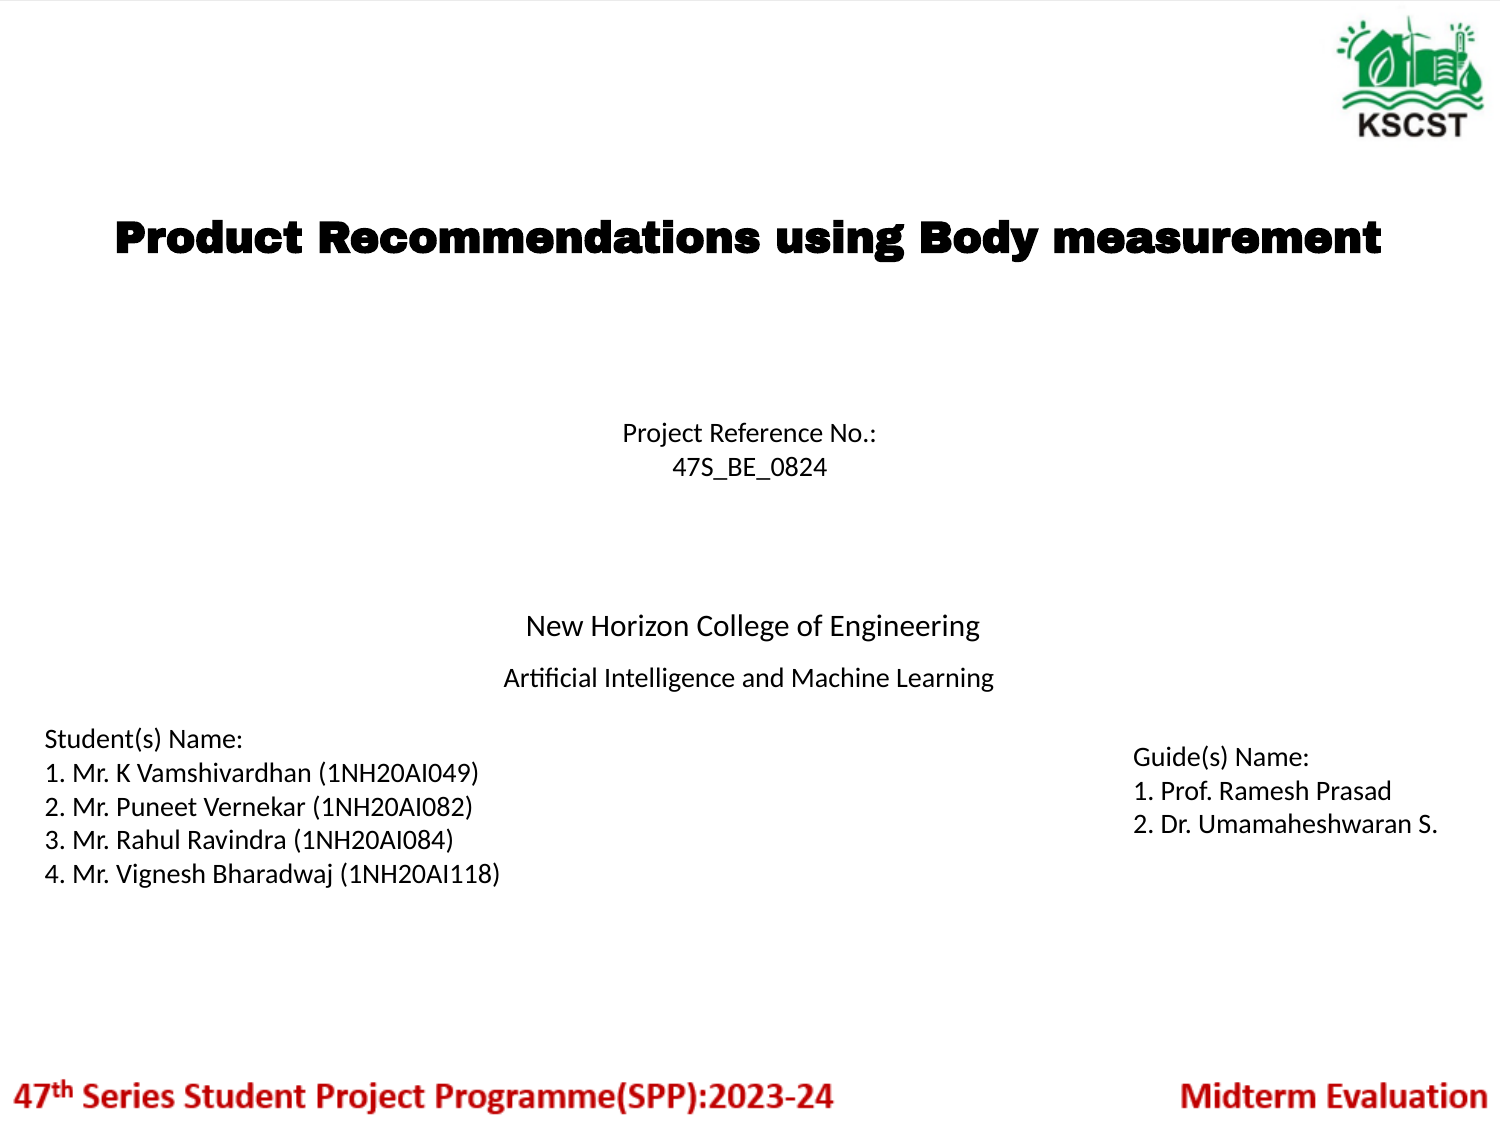

Product Recommendations using Body measurement
Project Reference No.: 47S_BE_0824
 New Horizon College of Engineering
Artificial Intelligence and Machine Learning
Student(s) Name:
1. Mr. K Vamshivardhan (1NH20AI049)
2. Mr. Puneet Vernekar (1NH20AI082)
3. Mr. Rahul Ravindra (1NH20AI084)
4. Mr. Vignesh Bharadwaj (1NH20AI118)
Guide(s) Name:
1. Prof. Ramesh Prasad
2. Dr. Umamaheshwaran S.